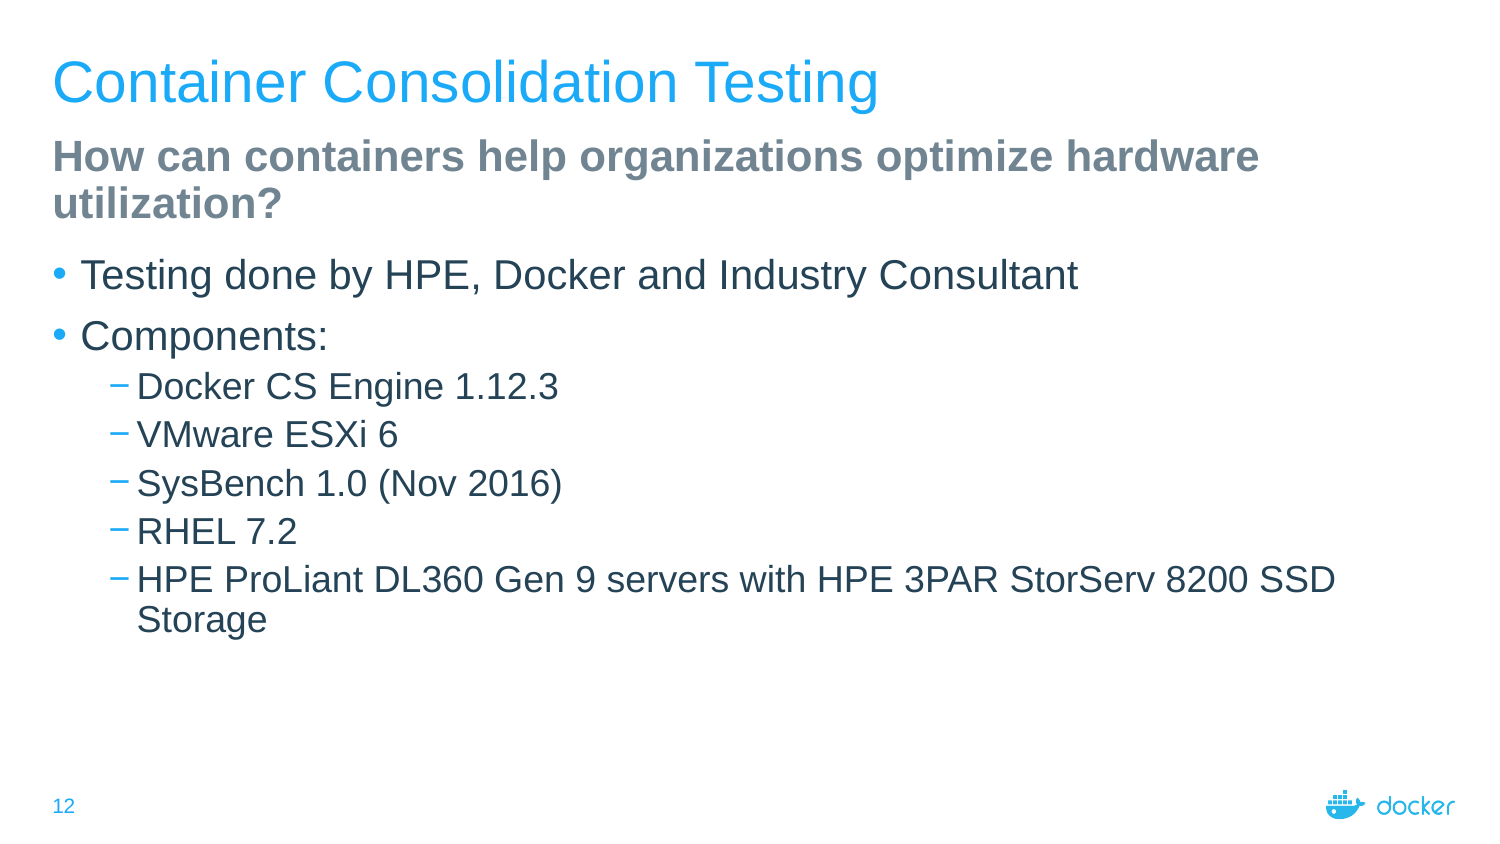

# Container Consolidation Testing
How can containers help organizations optimize hardware utilization?

Testing done by HPE, Docker and Industry Consultant
Components:
Docker CS Engine 1.12.3
VMware ESXi 6
SysBench 1.0 (Nov 2016)
RHEL 7.2
HPE ProLiant DL360 Gen 9 servers with HPE 3PAR StorServ 8200 SSD Storage
12